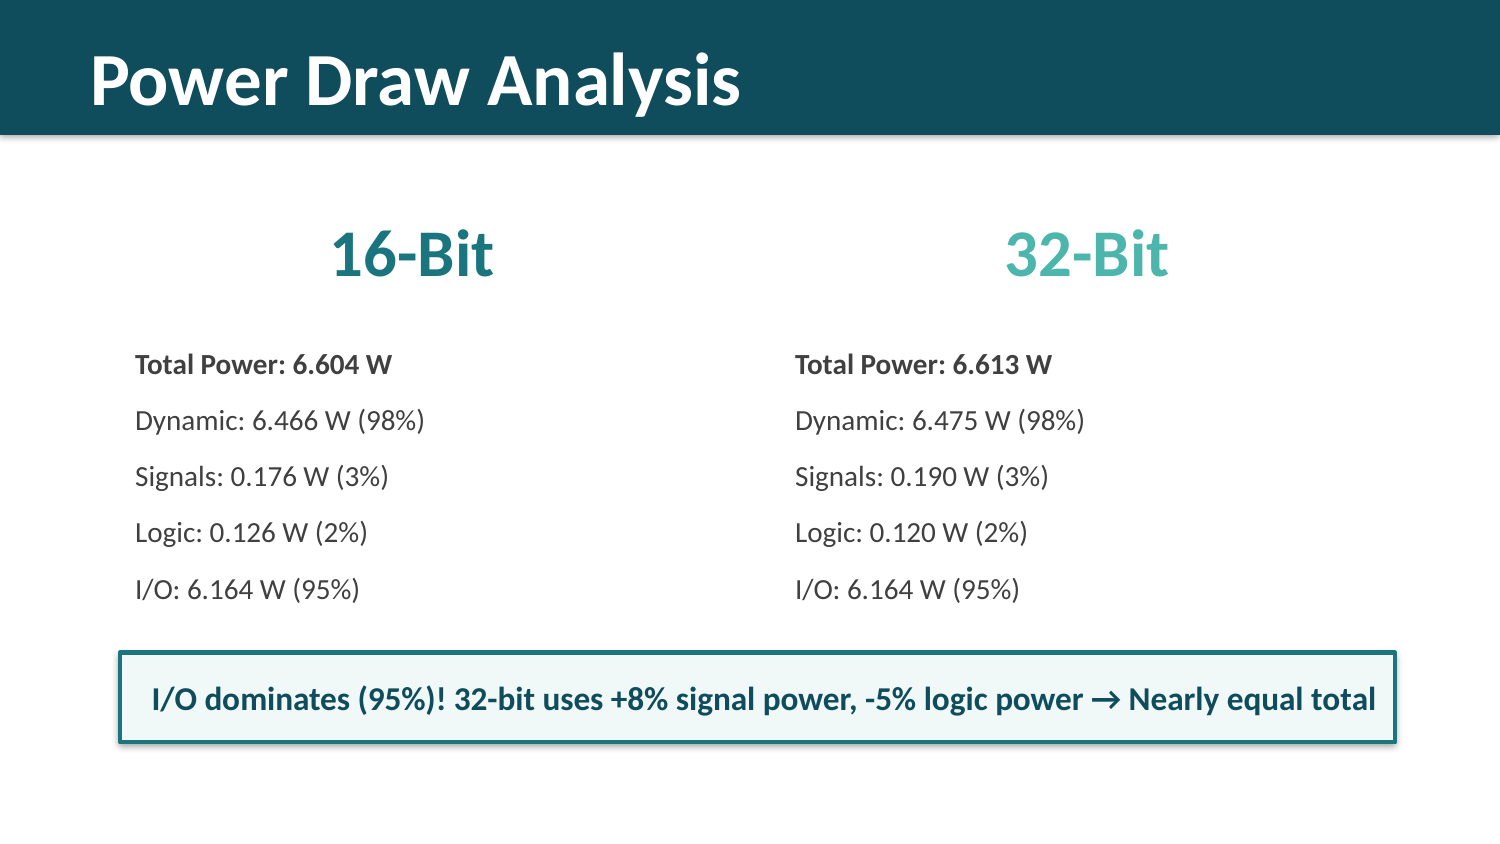

Power Draw Analysis
16-Bit
32-Bit
Total Power: 6.604 W
Total Power: 6.613 W
Dynamic: 6.466 W (98%)
Dynamic: 6.475 W (98%)
Signals: 0.176 W (3%)
Signals: 0.190 W (3%)
Logic: 0.126 W (2%)
Logic: 0.120 W (2%)
I/O: 6.164 W (95%)
I/O: 6.164 W (95%)
I/O dominates (95%)! 32-bit uses +8% signal power, -5% logic power → Nearly equal total